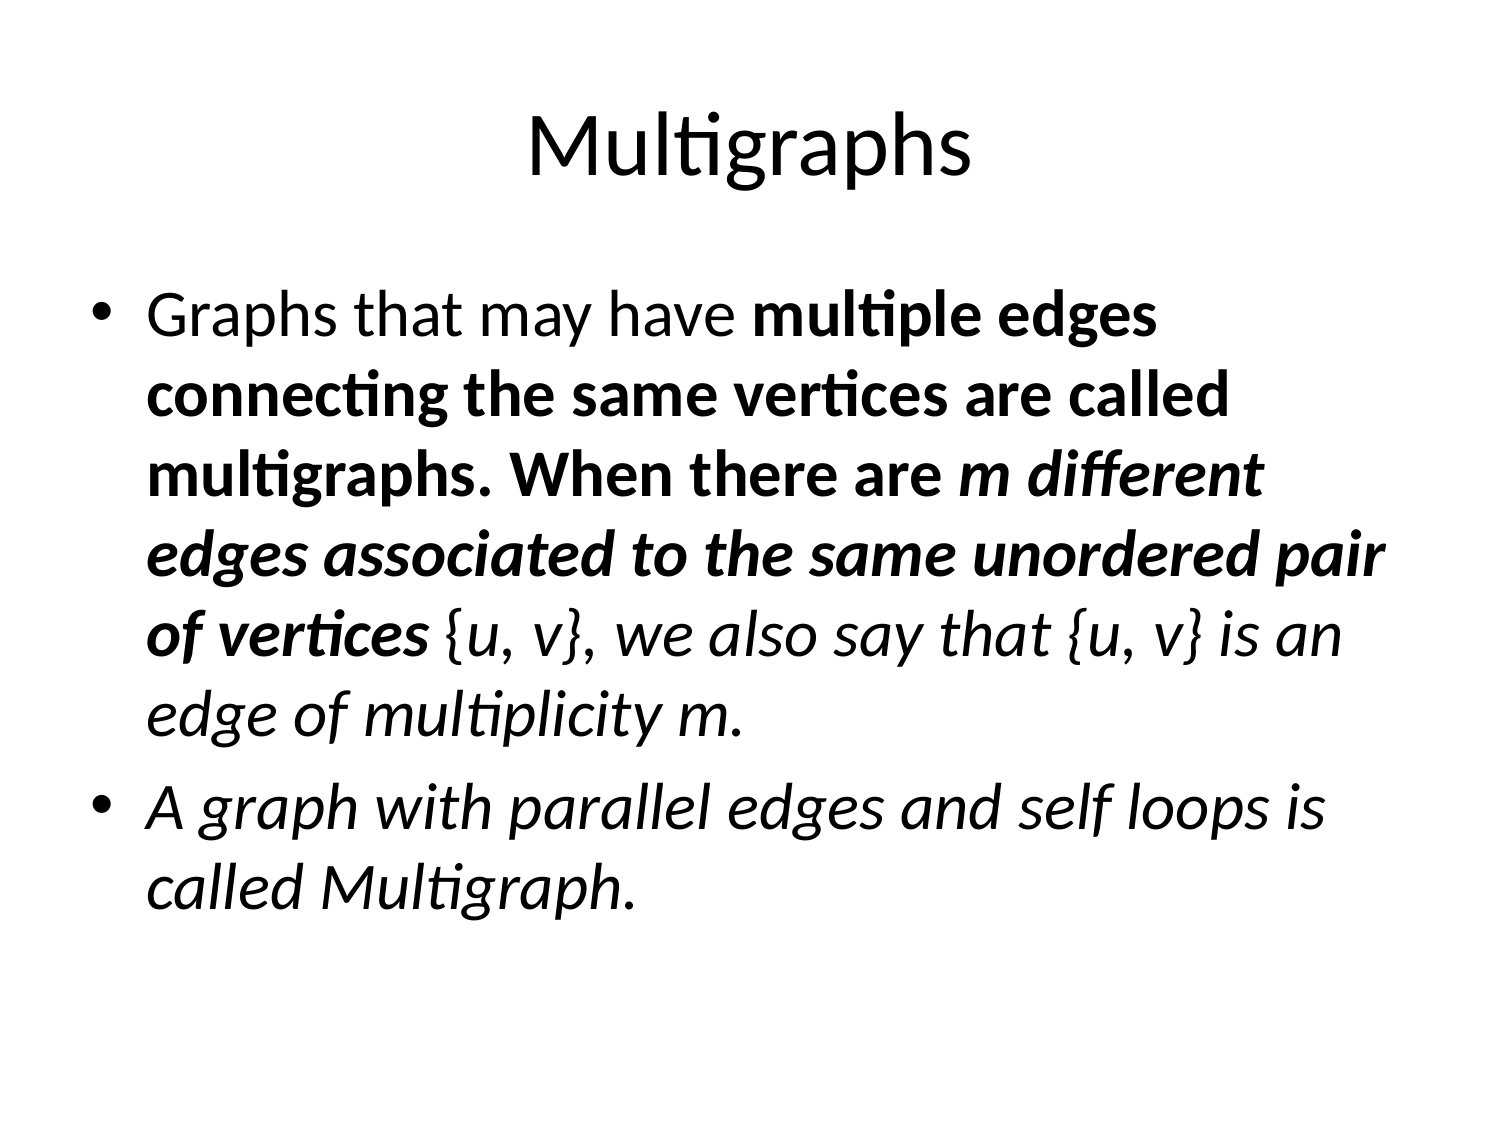

# Multigraphs
Graphs that may have multiple edges connecting the same vertices are called multigraphs. When there are m different edges associated to the same unordered pair of vertices {u, v}, we also say that {u, v} is an edge of multiplicity m.
A graph with parallel edges and self loops is called Multigraph.